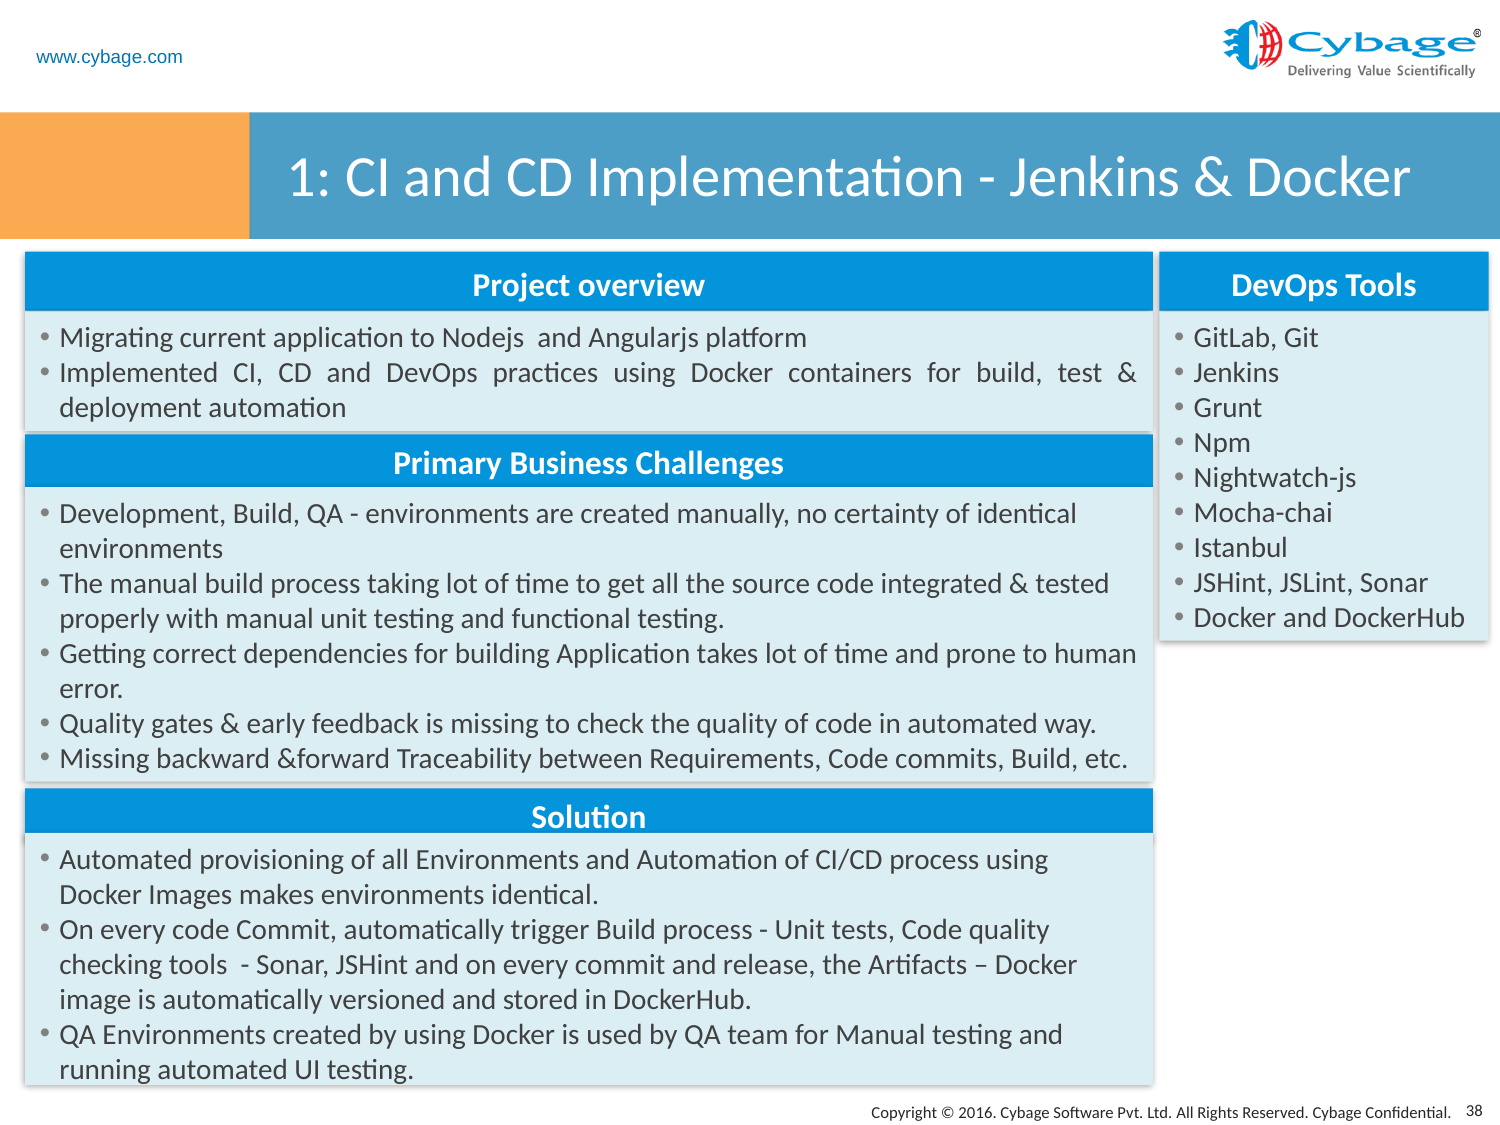

1: CI and CD Implementation - Jenkins & Docker
Project overview
Migrating current application to Nodejs  and Angularjs platform
Implemented CI, CD and DevOps practices using Docker containers for build, test & deployment automation
DevOps Tools
GitLab, Git
Jenkins
Grunt
Npm
Nightwatch-js
Mocha-chai
Istanbul
JSHint, JSLint, Sonar
Docker and DockerHub
Primary Business Challenges
Development, Build, QA - environments are created manually, no certainty of identical environments
The manual build process taking lot of time to get all the source code integrated & tested properly with manual unit testing and functional testing.
Getting correct dependencies for building Application takes lot of time and prone to human error.
Quality gates & early feedback is missing to check the quality of code in automated way.
Missing backward &forward Traceability between Requirements, Code commits, Build, etc.
Solution
Automated provisioning of all Environments and Automation of CI/CD process using Docker Images makes environments identical.
On every code Commit, automatically trigger Build process - Unit tests, Code quality checking tools  - Sonar, JSHint and on every commit and release, the Artifacts – Docker image is automatically versioned and stored in DockerHub.
QA Environments created by using Docker is used by QA team for Manual testing and running automated UI testing.